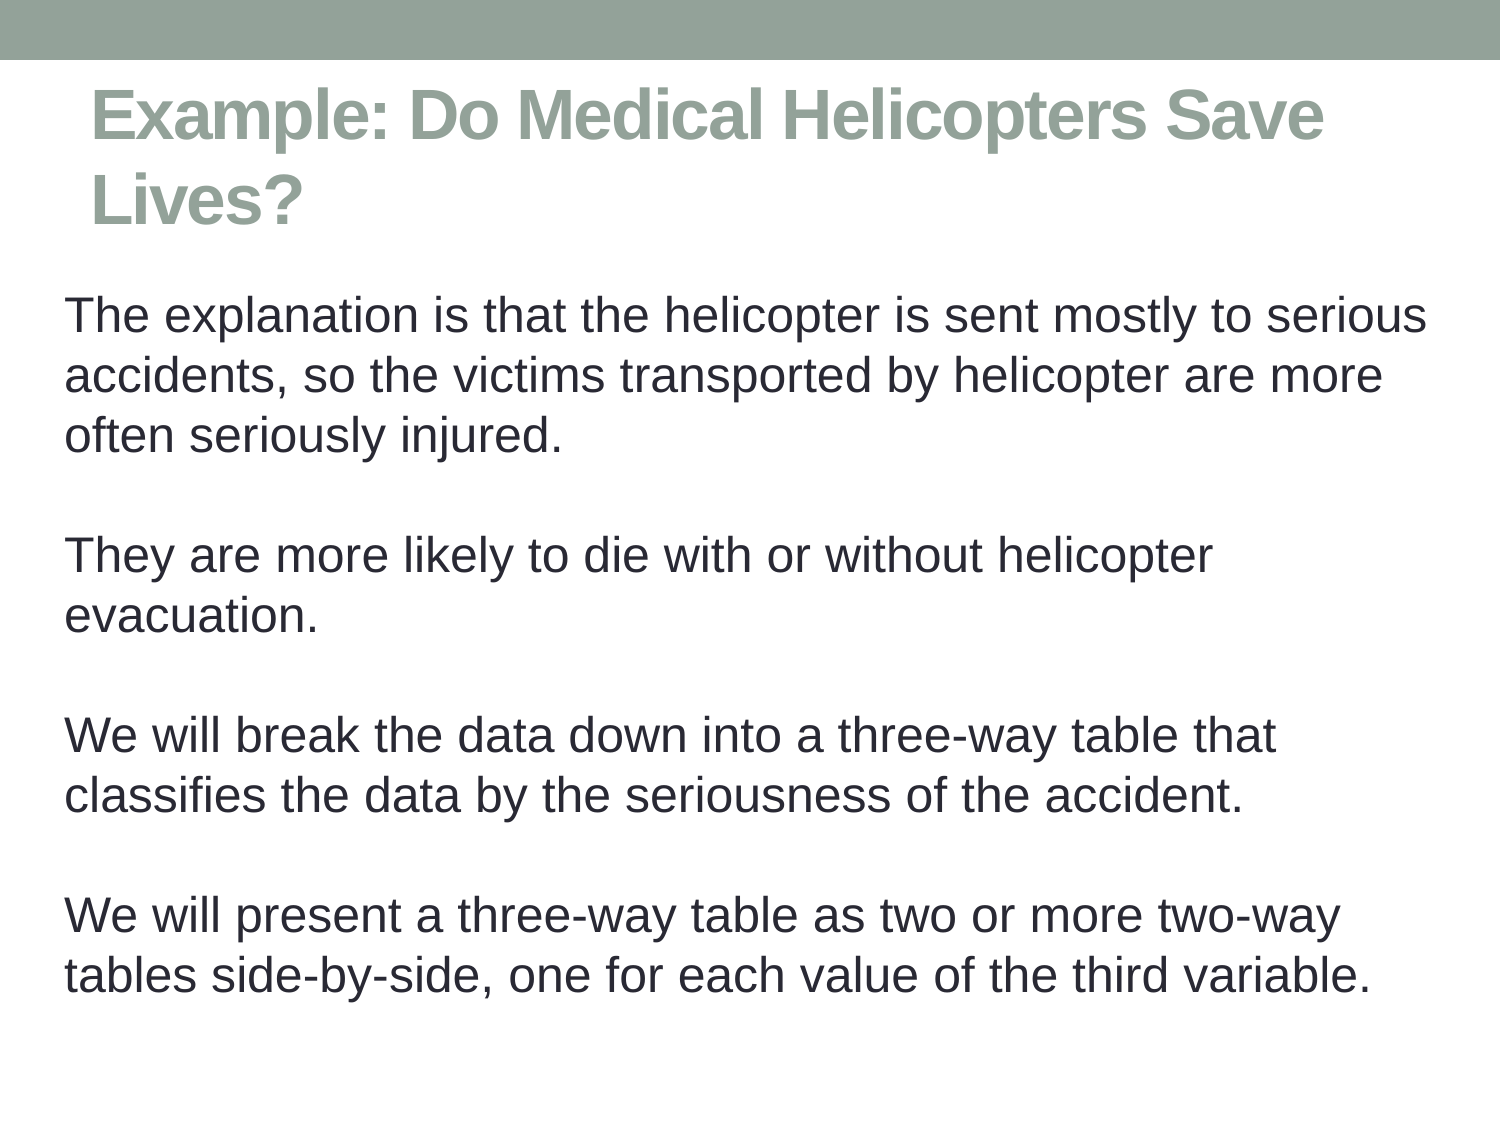

# Example: Do Medical Helicopters Save Lives?
The explanation is that the helicopter is sent mostly to serious accidents, so the victims transported by helicopter are more often seriously injured.

They are more likely to die with or without helicopter evacuation.

We will break the data down into a three-way table that classifies the data by the seriousness of the accident.

We will present a three-way table as two or more two-way tables side-by-side, one for each value of the third variable.